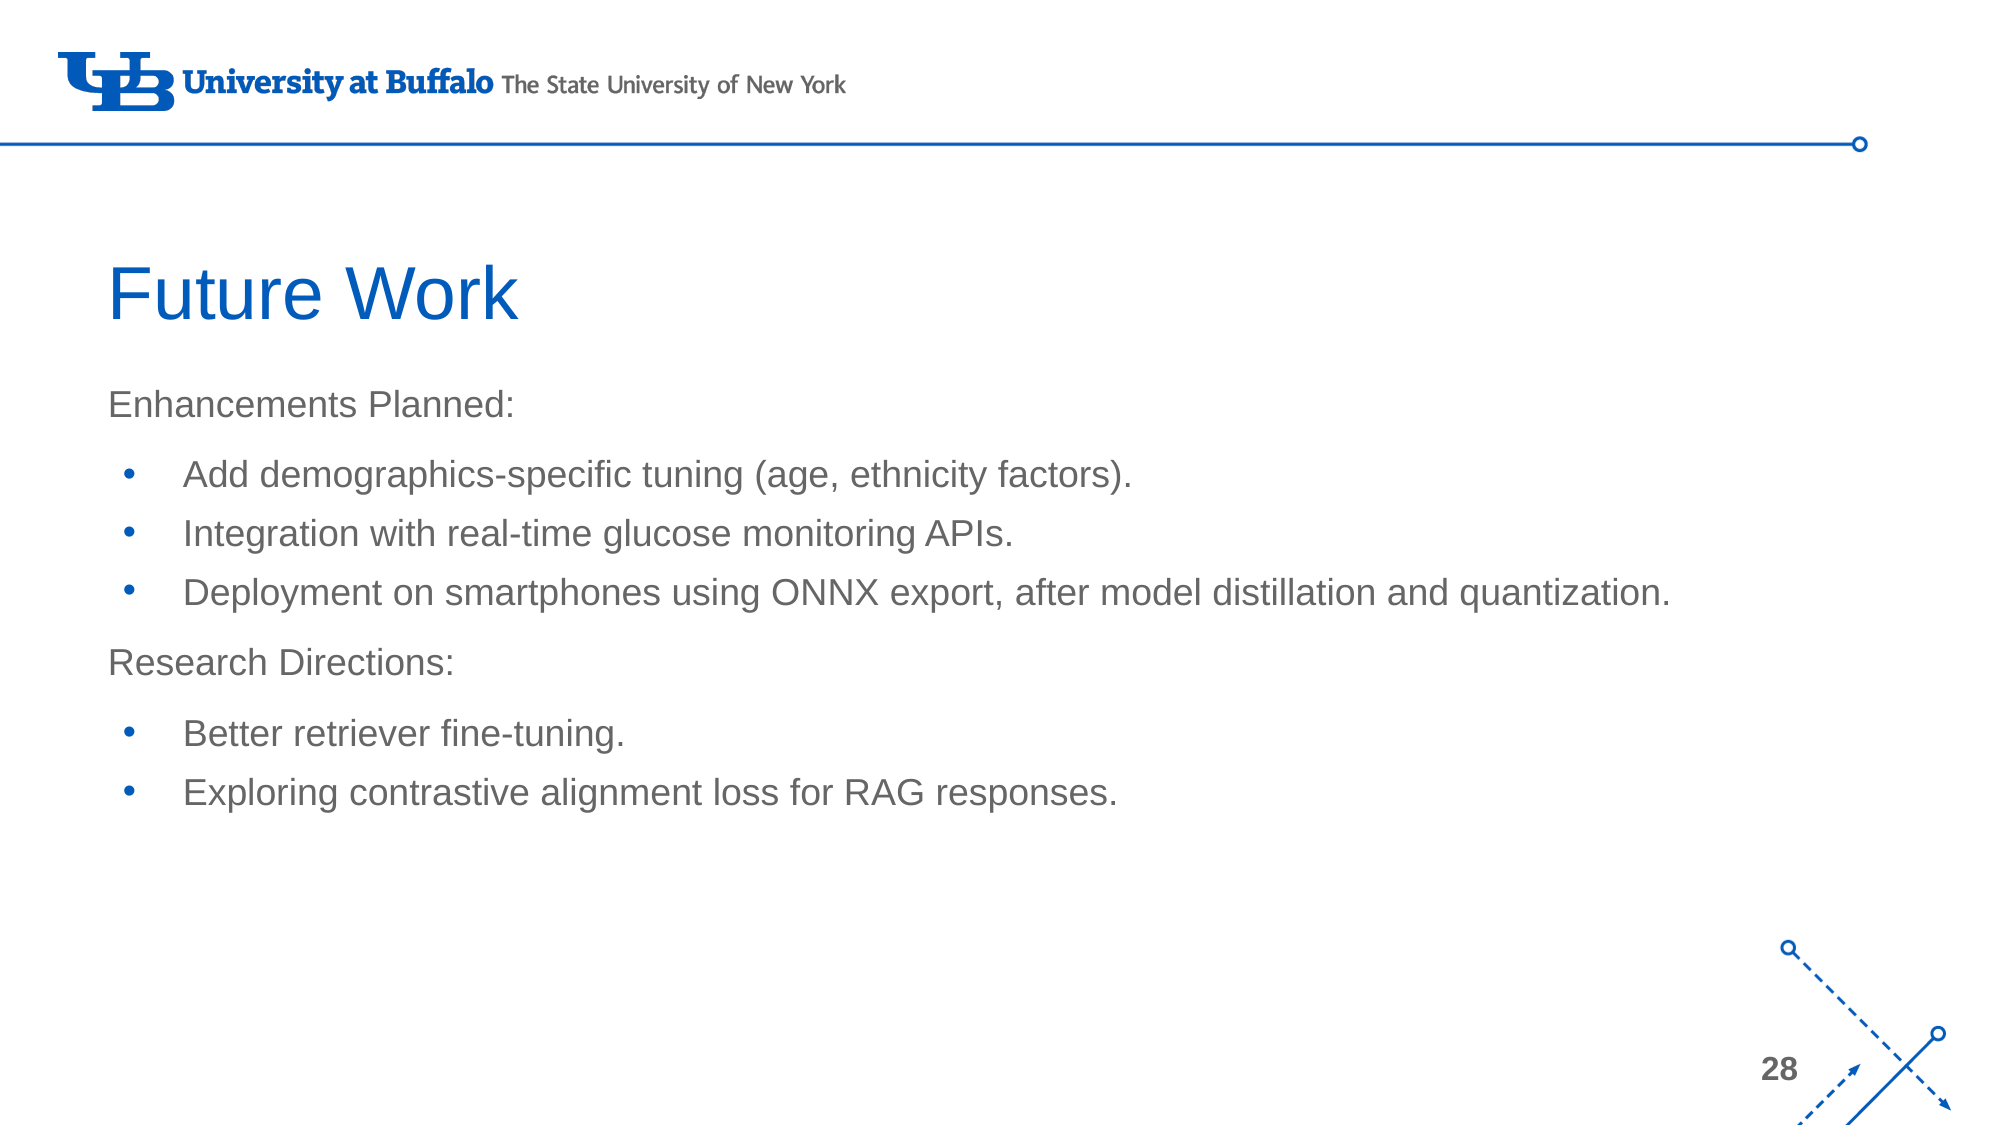

# Future Work
Enhancements Planned:
Add demographics-specific tuning (age, ethnicity factors).
Integration with real-time glucose monitoring APIs.
Deployment on smartphones using ONNX export, after model distillation and quantization.
Research Directions:
Better retriever fine-tuning.
Exploring contrastive alignment loss for RAG responses.